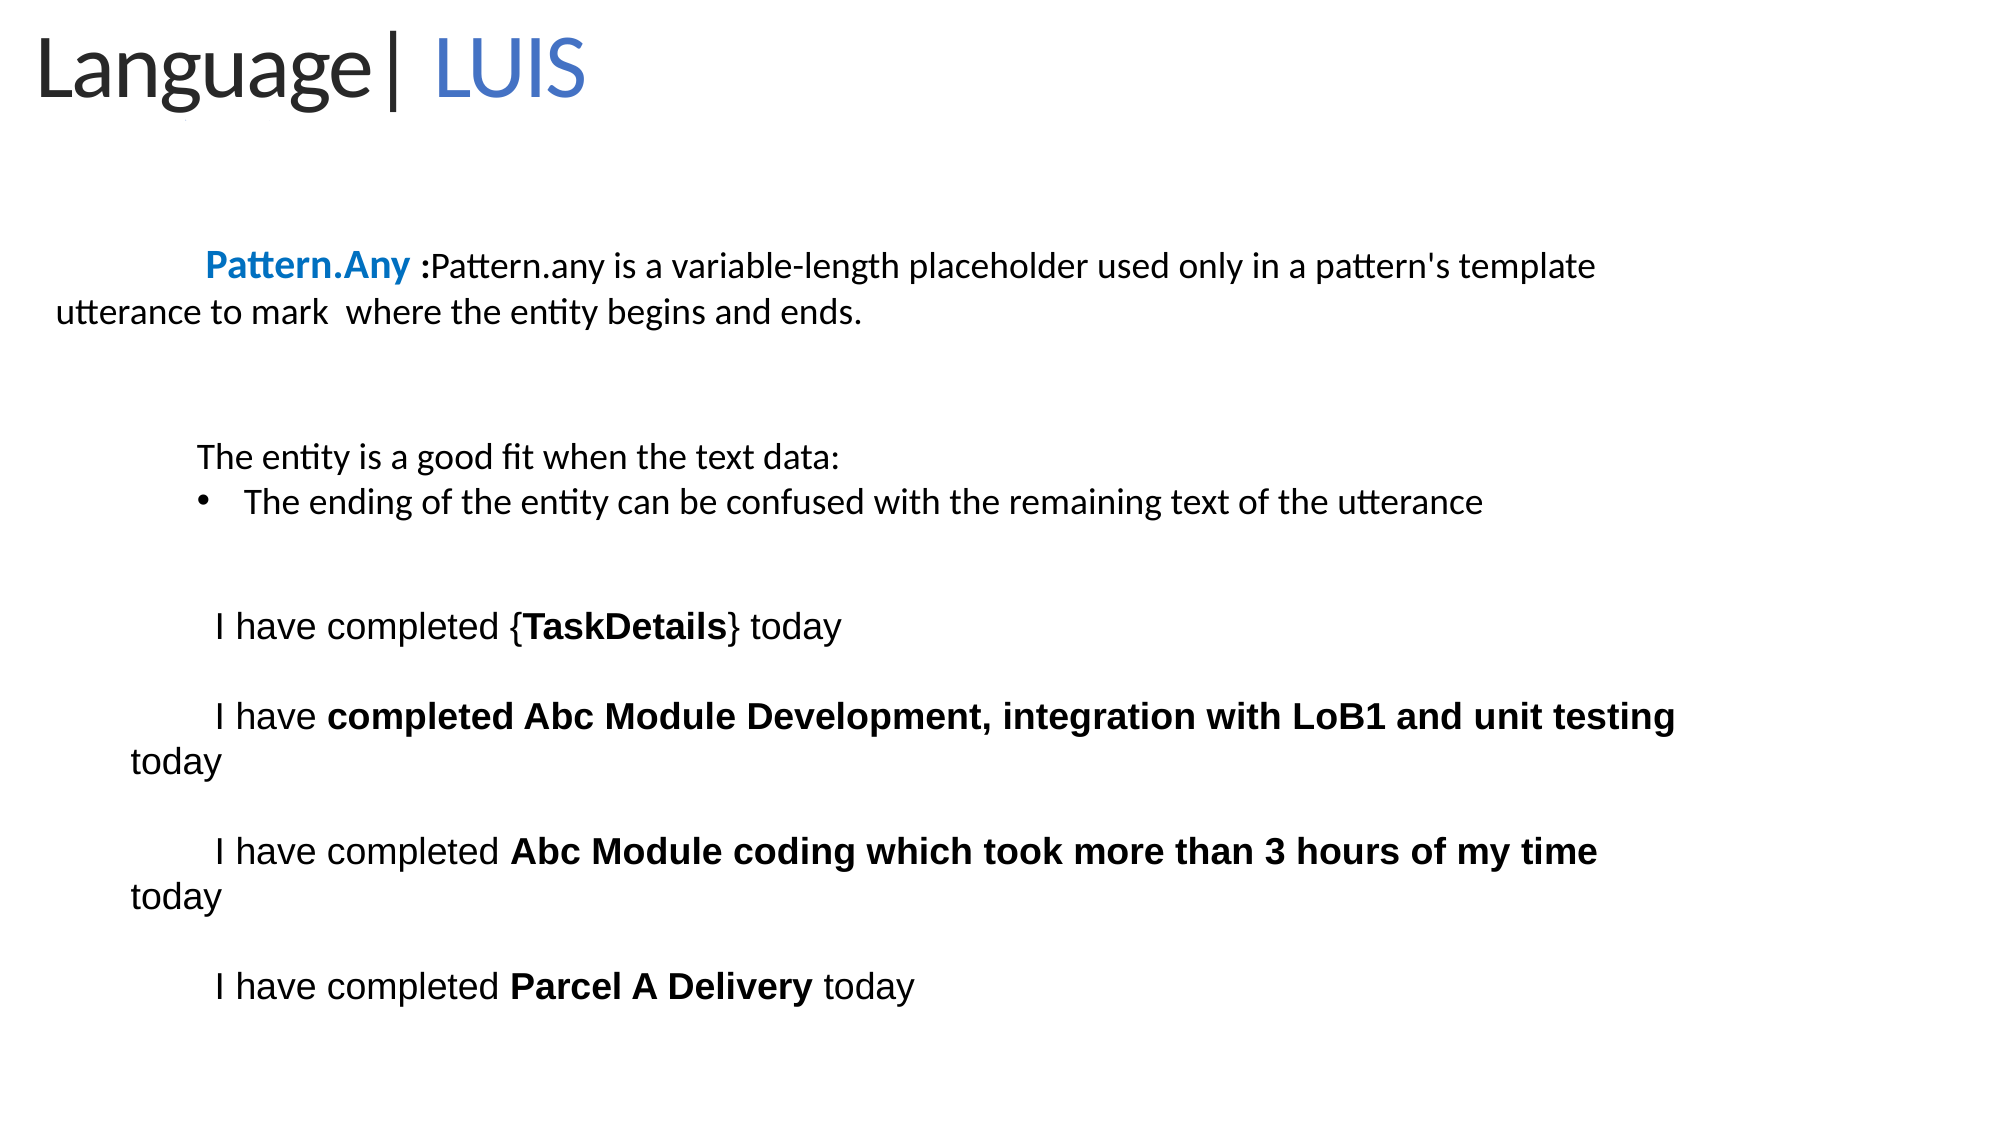

Language| LUIS

.

	Pattern.Any :Pattern.any is a variable-length placeholder used only in a pattern's template     utterance to mark  where the entity begins and ends.

        I have completed {TaskDetails} today

        I have completed Abc Module Development, integration with LoB1 and unit testing today

        I have completed Abc Module coding which took more than 3 hours of my time today

        I have completed Parcel A Delivery today
The entity is a good fit when the text data:
The ending of the entity can be confused with the remaining text of the utterance